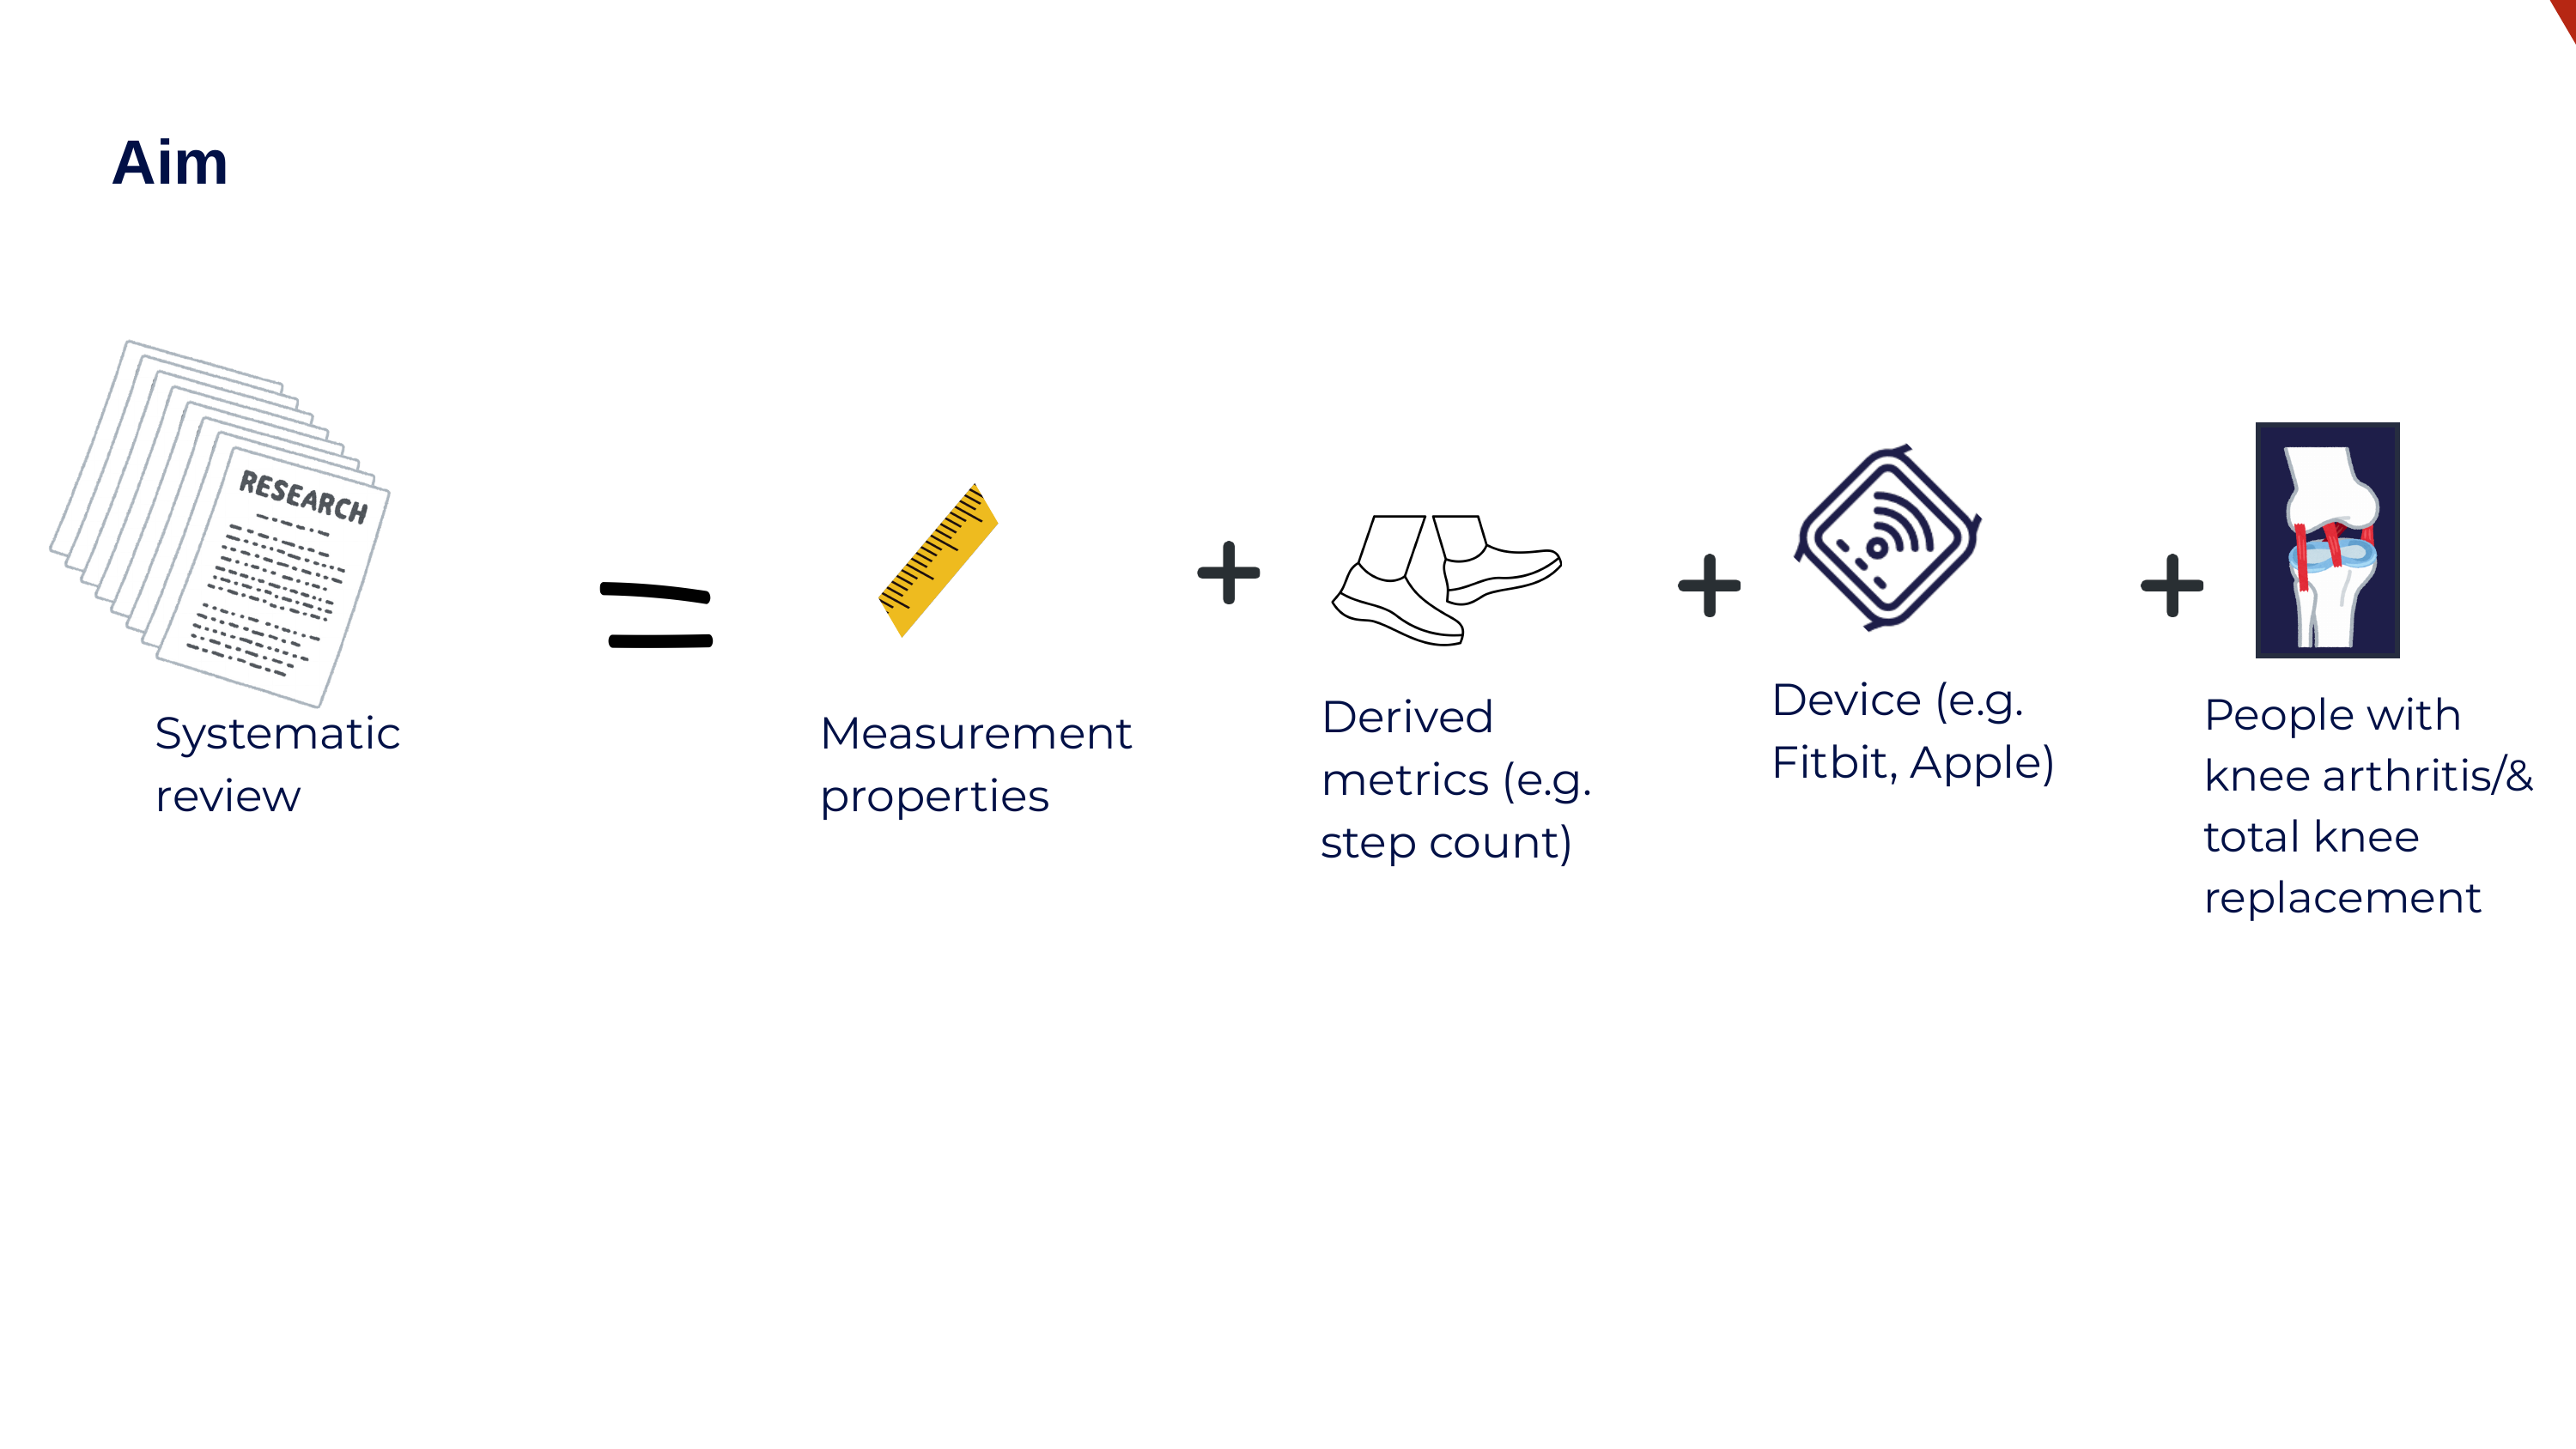

Aim

Device (e.g. Fitbit, Apple)
People with knee arthritis/& total knee replacement
Derived metrics (e.g. step count)
Systematic review
Measurement properties